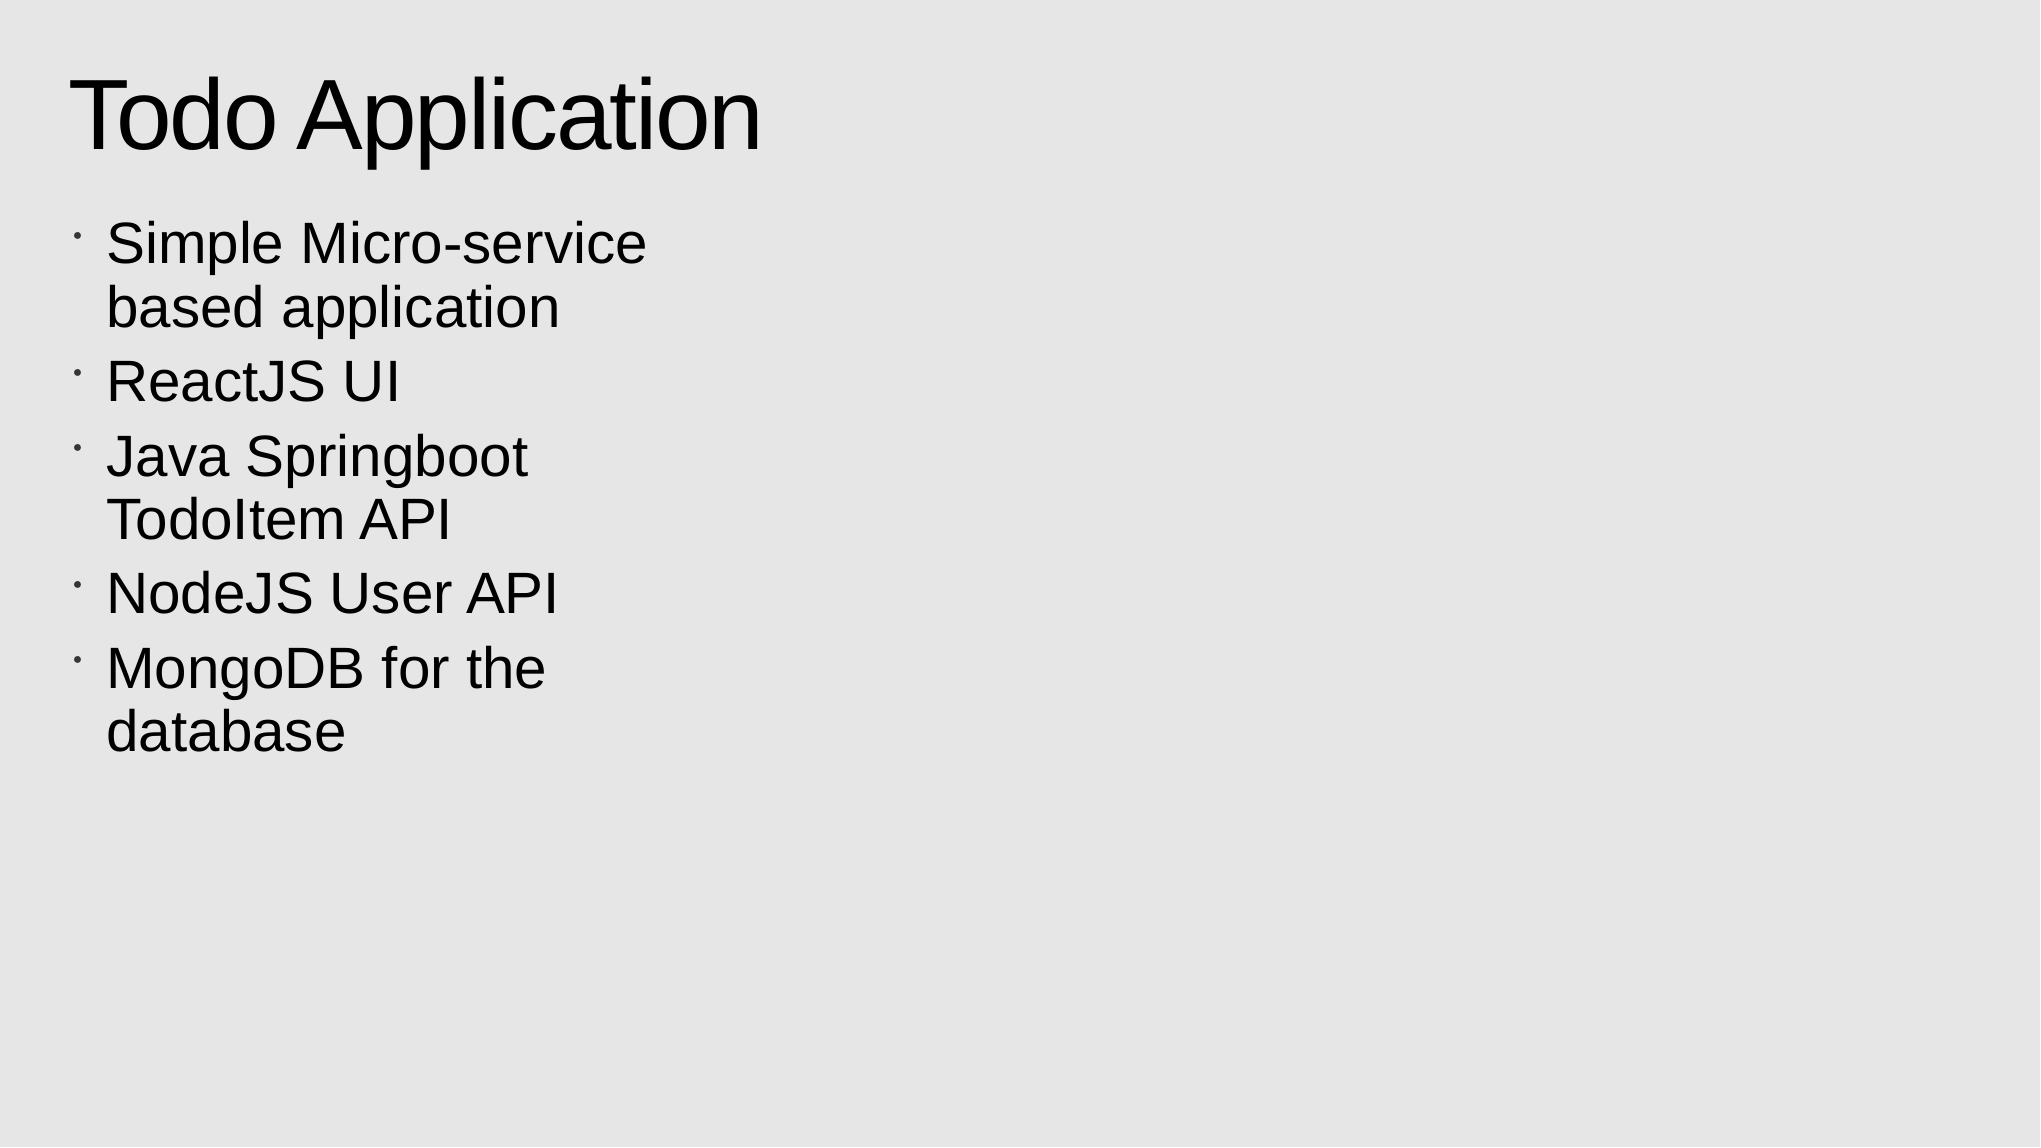

# Todo Application
Simple Micro-service based application
ReactJS UI
Java Springboot TodoItem API
NodeJS User API
MongoDB for the database